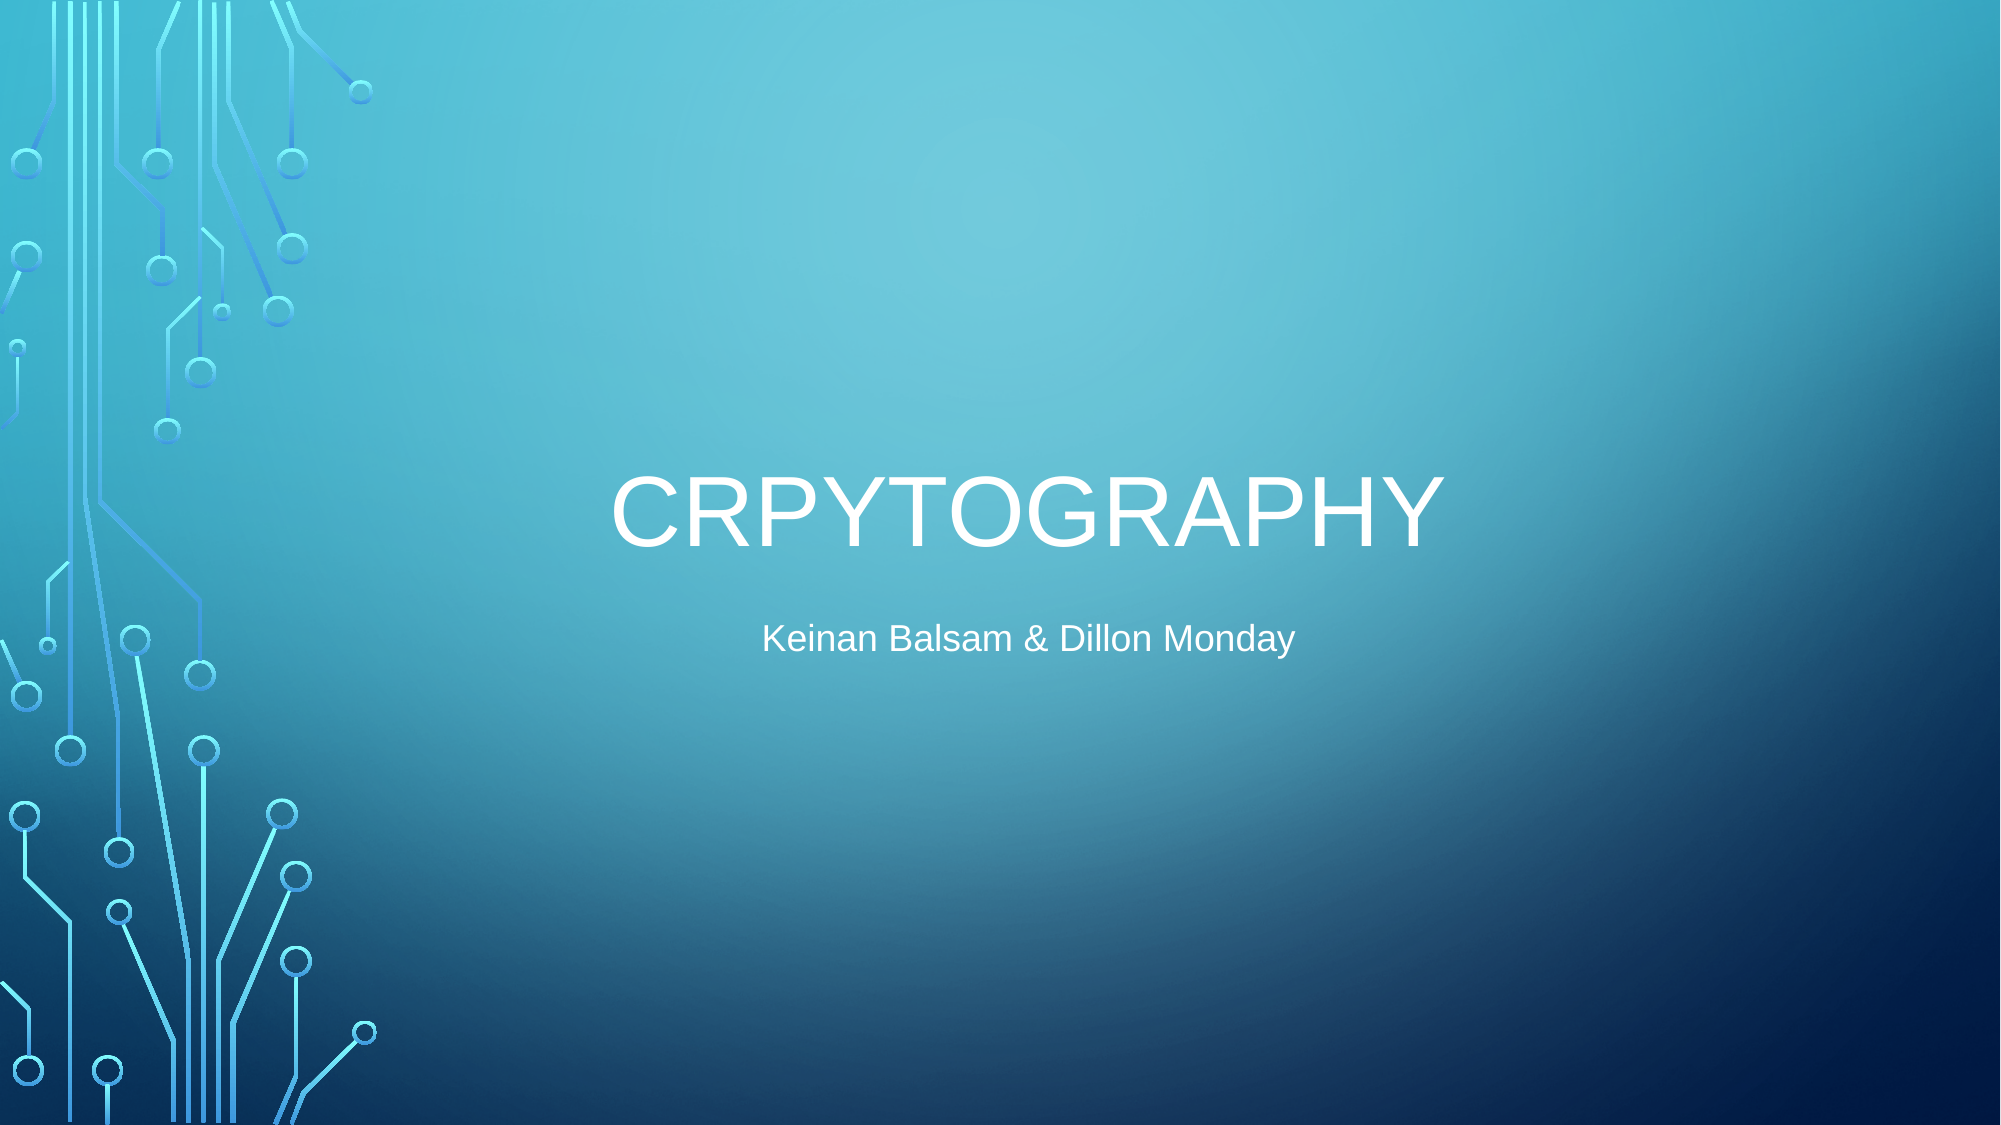

# CRPYTOGRAPHY
Keinan Balsam & Dillon Monday